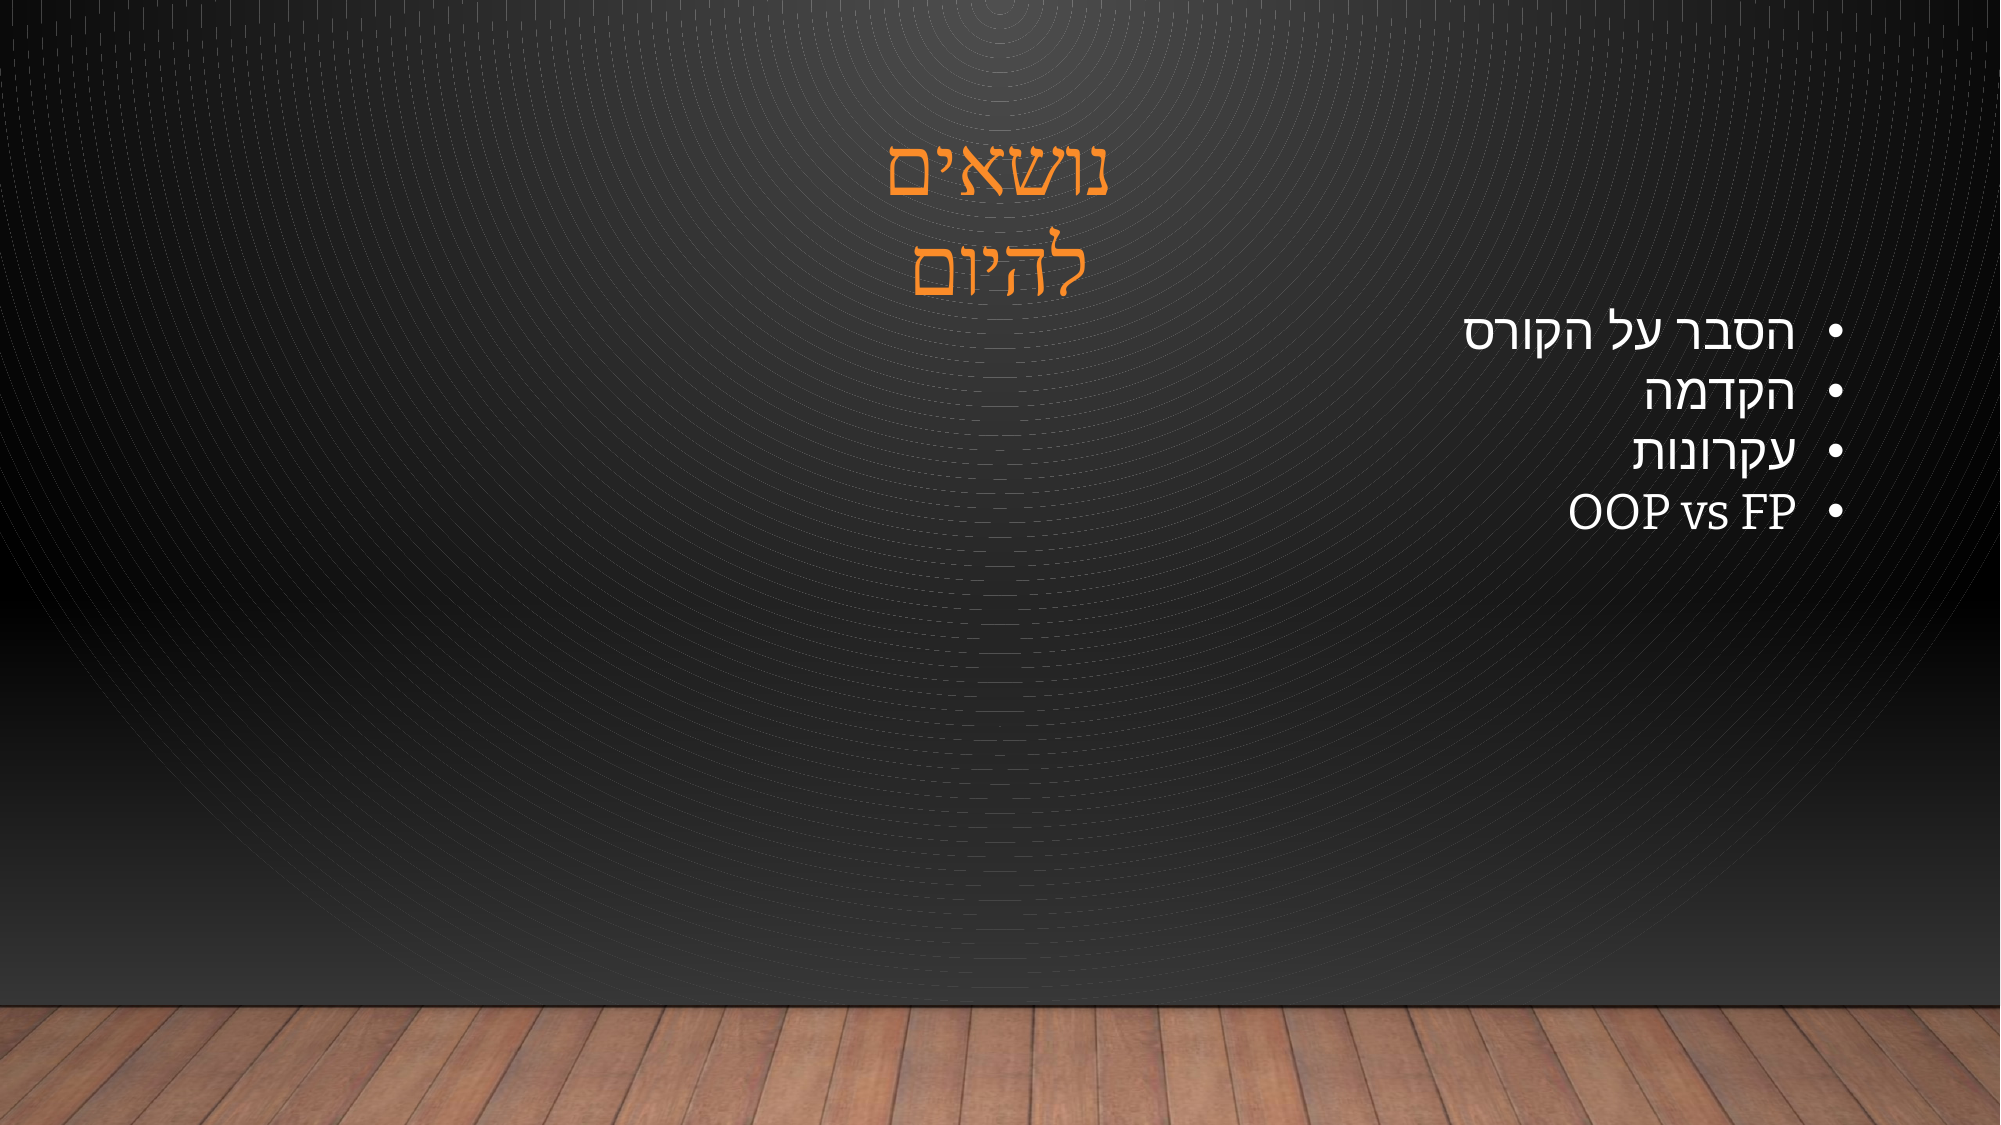

# נושאים להיום
הסבר על הקורס
הקדמה
עקרונות
OOP vs FP